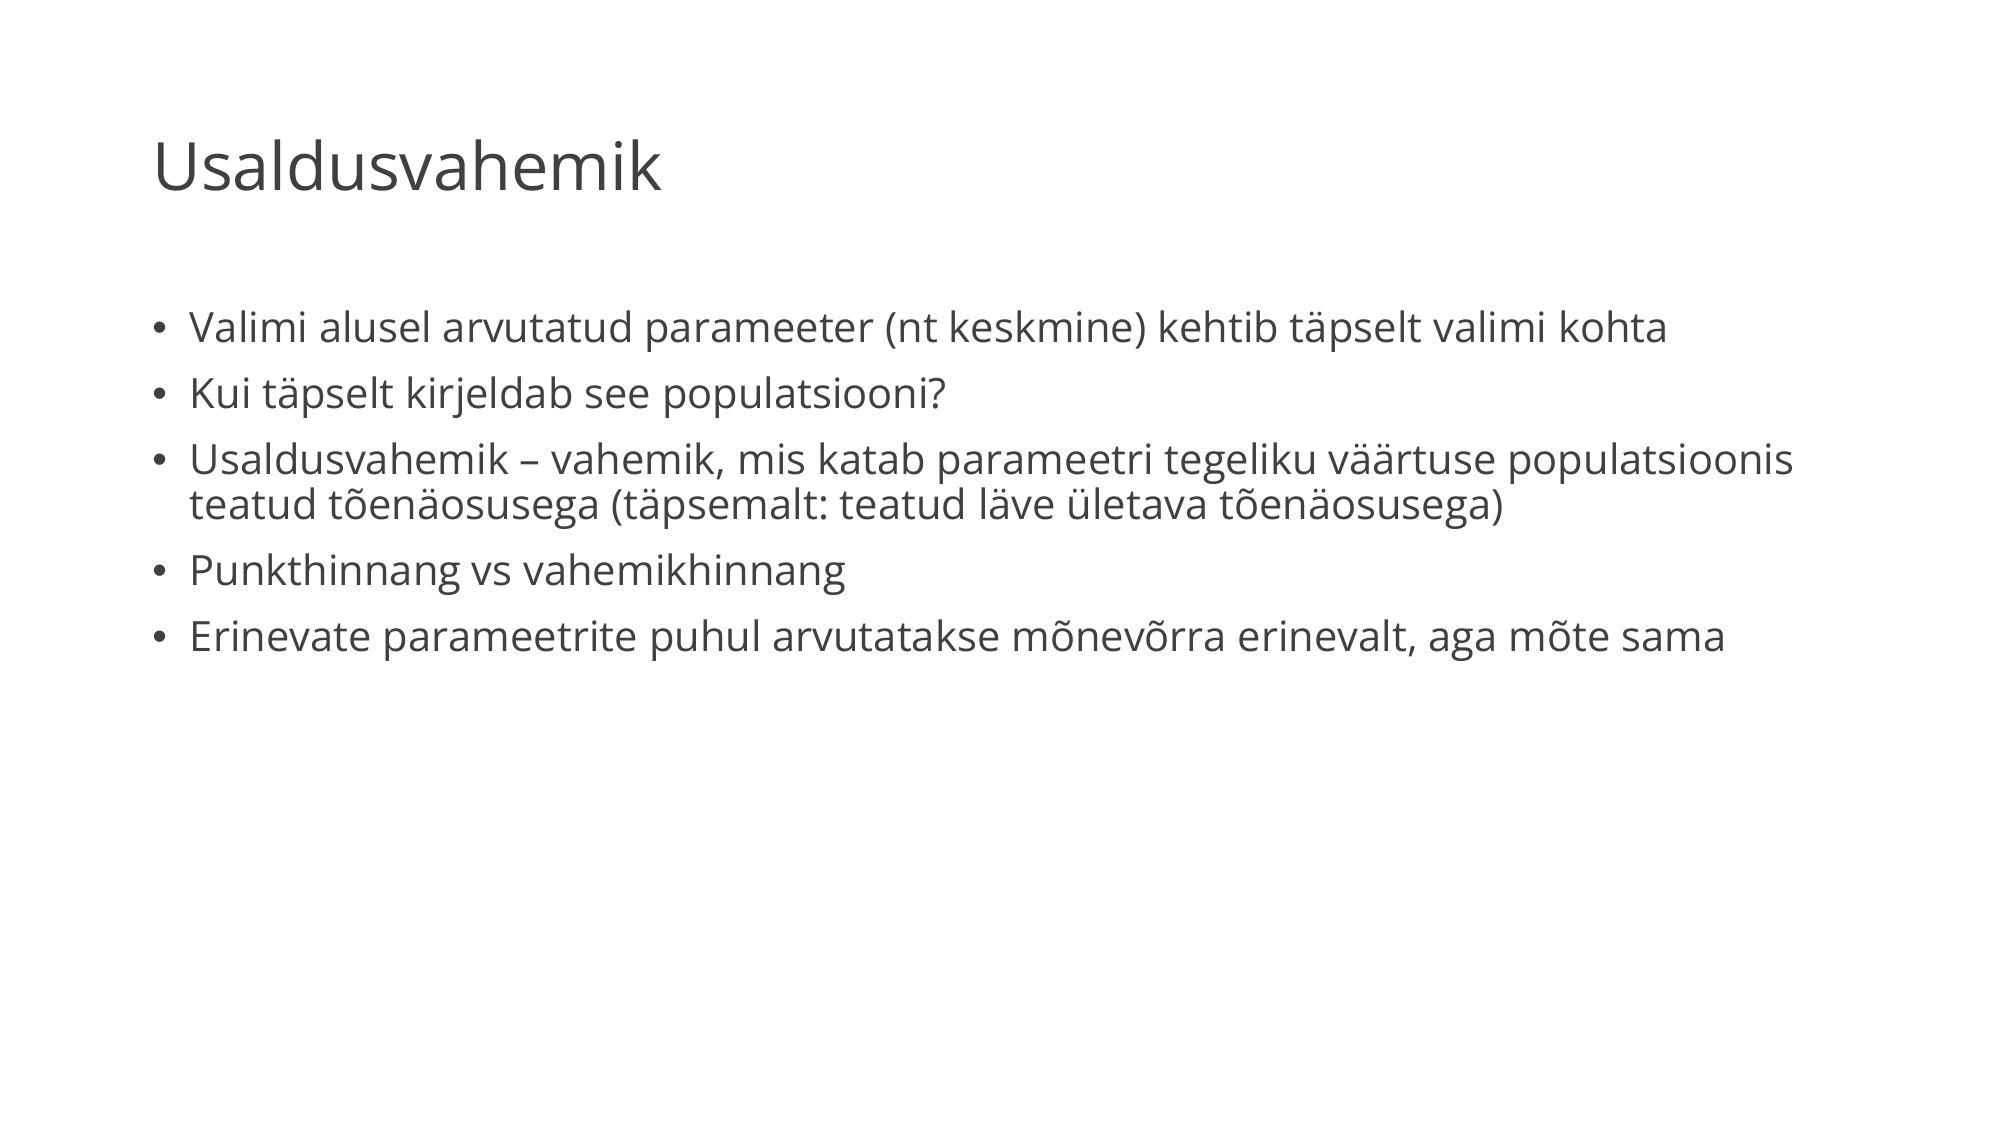

# Usaldusvahemik
Valimi alusel arvutatud parameeter (nt keskmine) kehtib täpselt valimi kohta
Kui täpselt kirjeldab see populatsiooni?
Usaldusvahemik – vahemik, mis katab parameetri tegeliku väärtuse populatsioonis teatud tõenäosusega (täpsemalt: teatud läve ületava tõenäosusega)
Punkthinnang vs vahemikhinnang
Erinevate parameetrite puhul arvutatakse mõnevõrra erinevalt, aga mõte sama